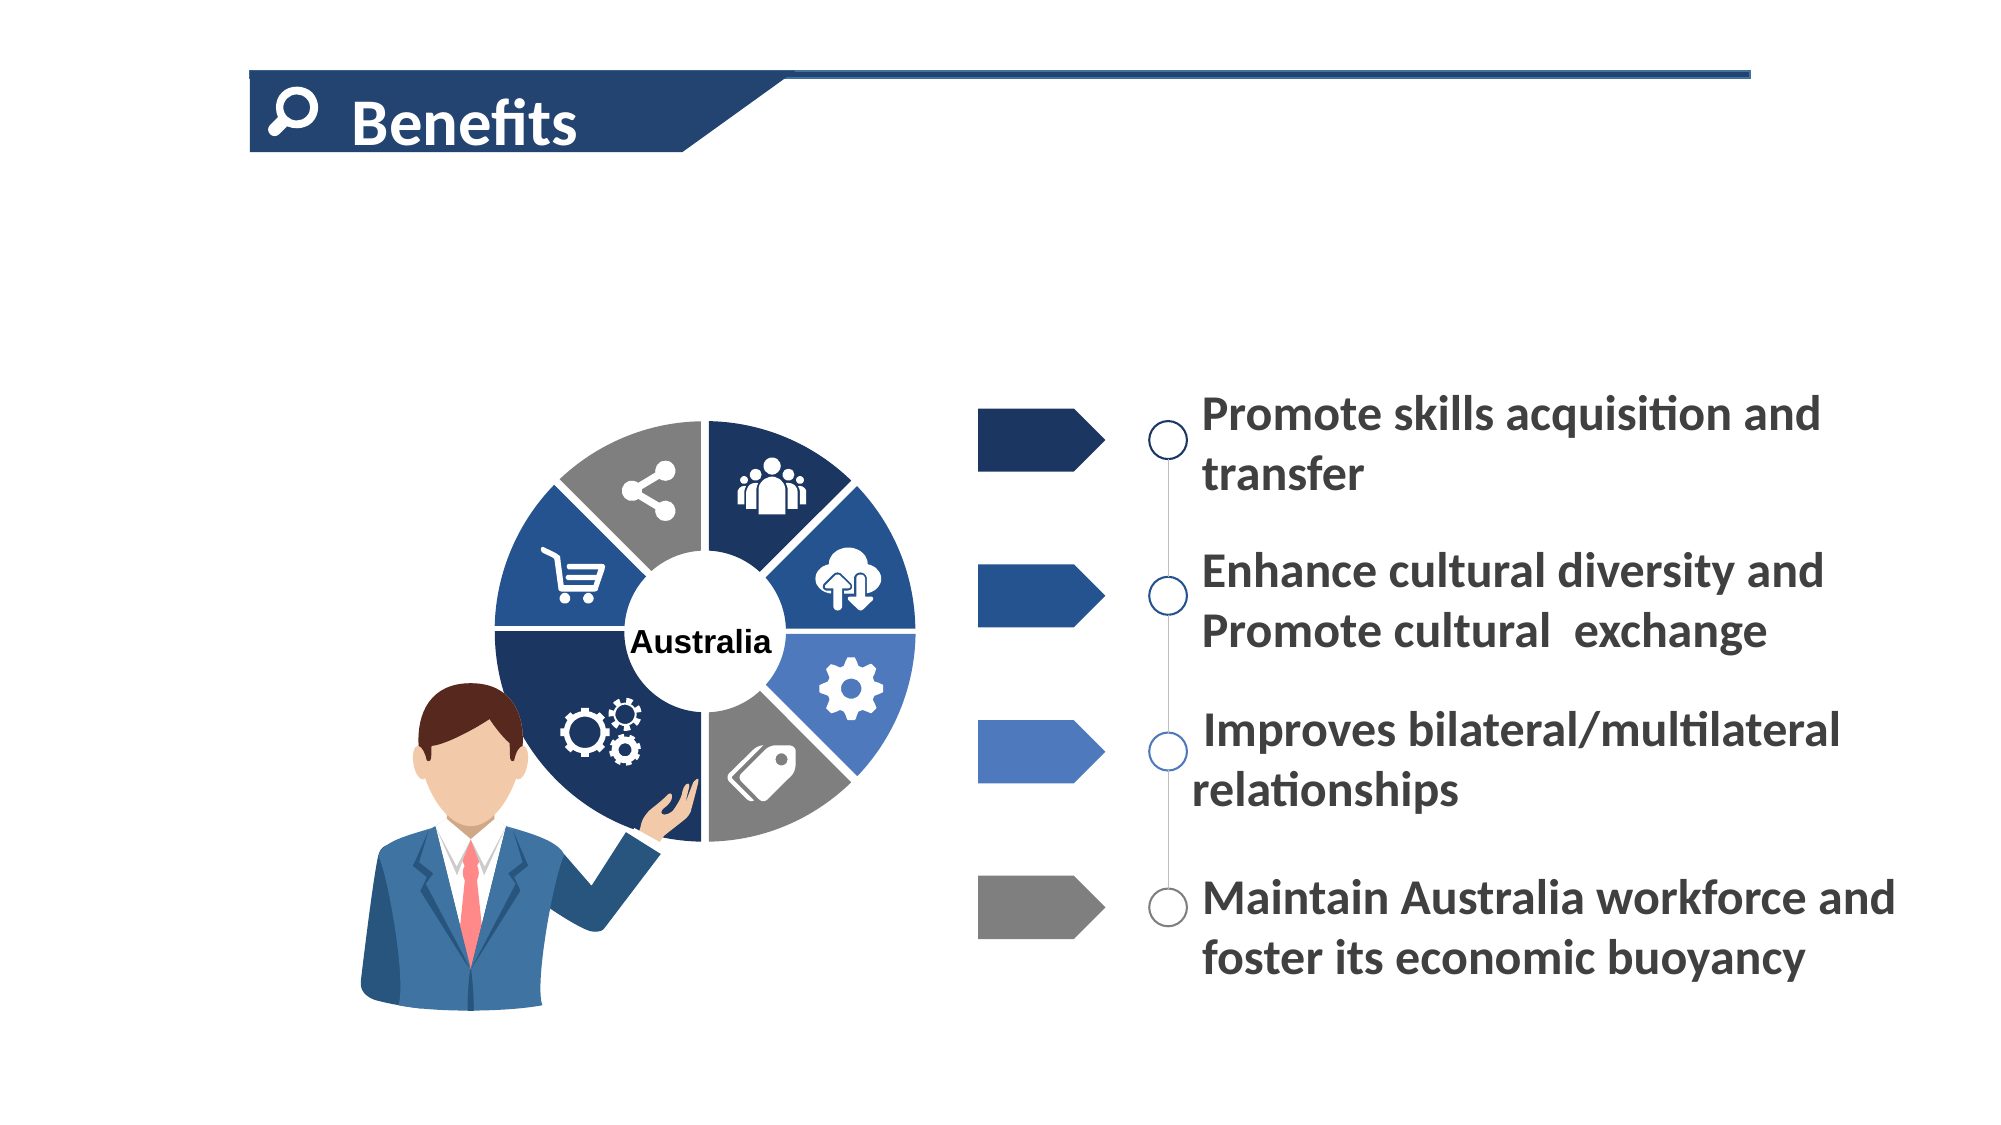

Benefits

Promote skills acquisition and  transfer

Enhance cultural diversity and Promote cultural  exchange

Australia

 Improves bilateral/multilateral relationships

Maintain Australia workforce and foster its economic buoyancy